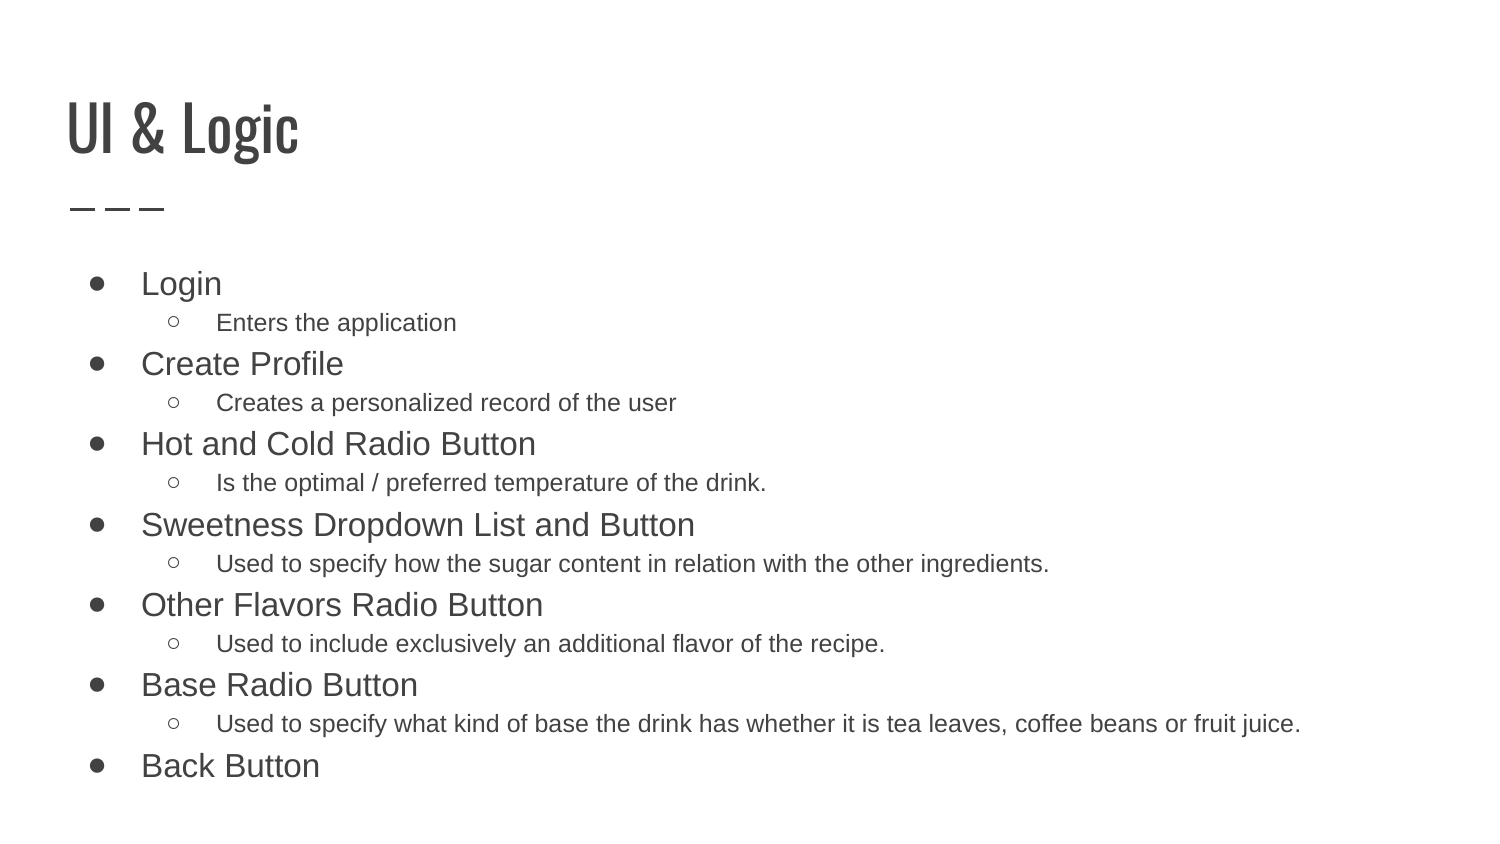

# UI & Logic
Login
Enters the application
Create Profile
Creates a personalized record of the user
Hot and Cold Radio Button
Is the optimal / preferred temperature of the drink.
Sweetness Dropdown List and Button
Used to specify how the sugar content in relation with the other ingredients.
Other Flavors Radio Button
Used to include exclusively an additional flavor of the recipe.
Base Radio Button
Used to specify what kind of base the drink has whether it is tea leaves, coffee beans or fruit juice.
Back Button